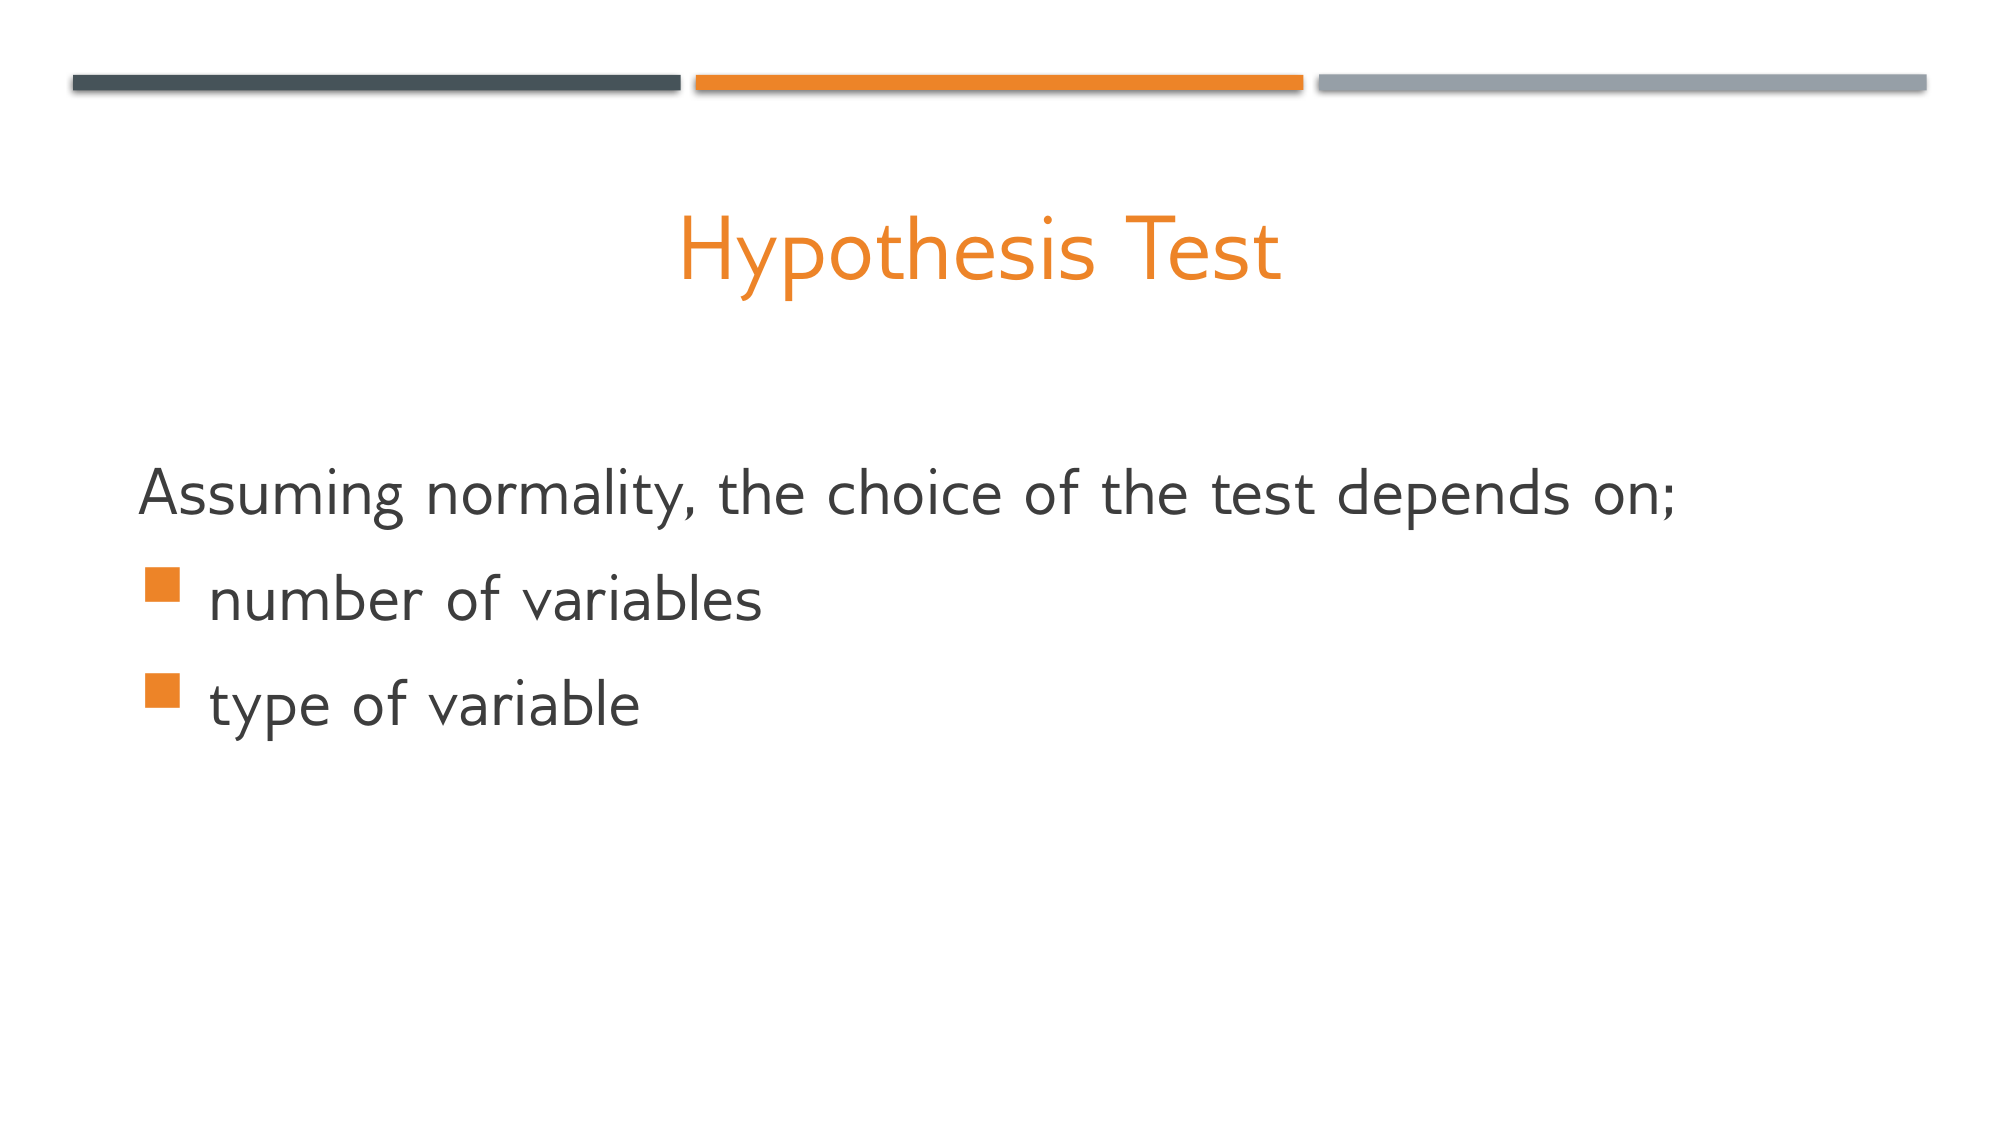

Hypothesis Test
Assuming normality, the choice of the test depends on;
 number of variables
 type of variable